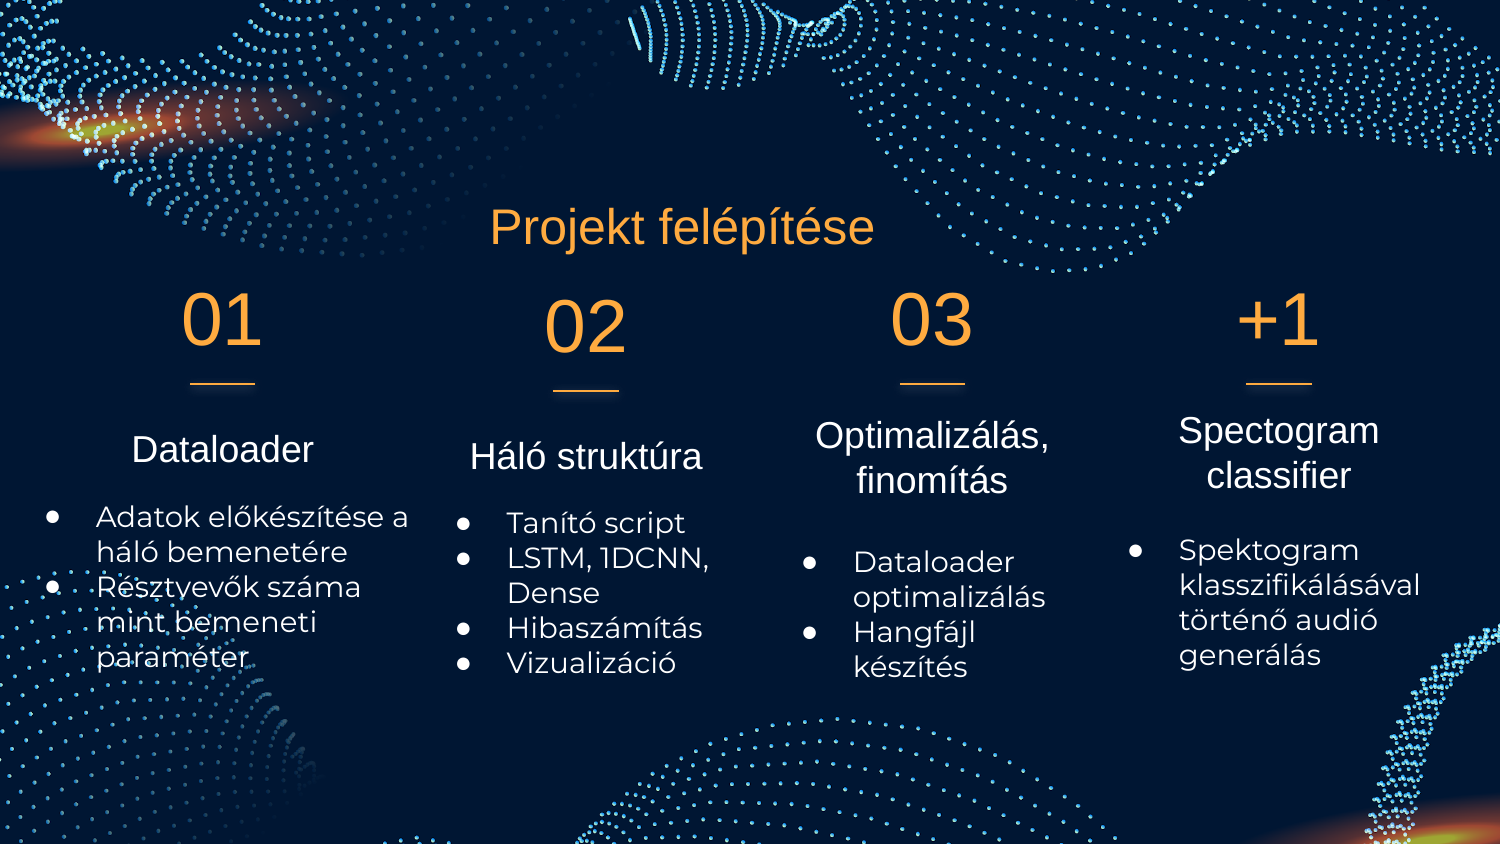

Projekt felépítése
01
03
+1
02
Dataloader
# Háló struktúra
Spectogram classifier
Optimalizálás, finomítás
Adatok előkészítése a háló bemenetére
Résztvevők száma mint bemeneti paraméter
Tanító script
LSTM, 1DCNN, Dense
Hibaszámítás
Vizualizáció
Spektogram klasszifikálásával történő audió generálás

Dataloader optimalizálás
Hangfájl készítés